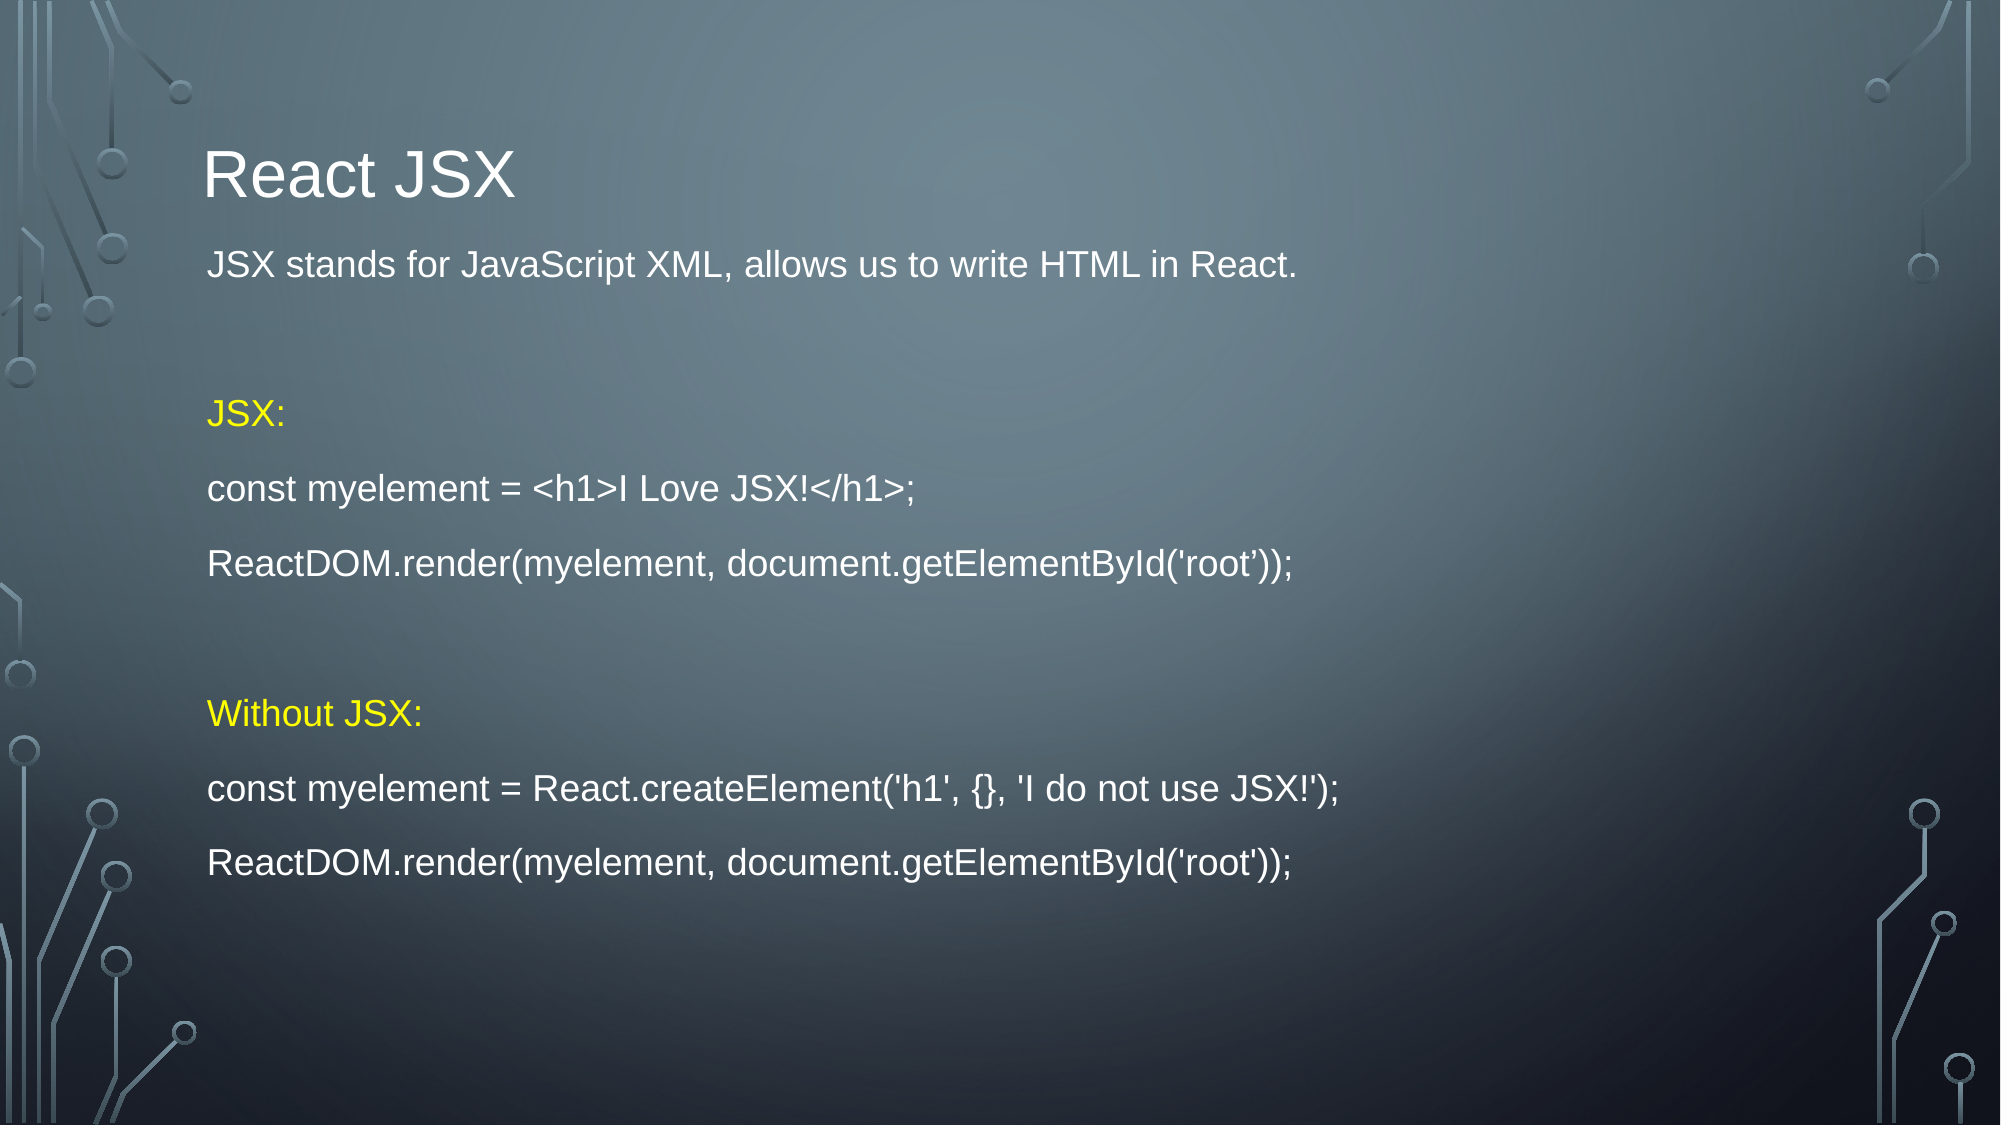

# React JSX
JSX stands for JavaScript XML, allows us to write HTML in React.

JSX:
const myelement = <h1>I Love JSX!</h1>;
ReactDOM.render(myelement, document.getElementById('root’));

Without JSX:
const myelement = React.createElement('h1', {}, 'I do not use JSX!');
ReactDOM.render(myelement, document.getElementById('root'));